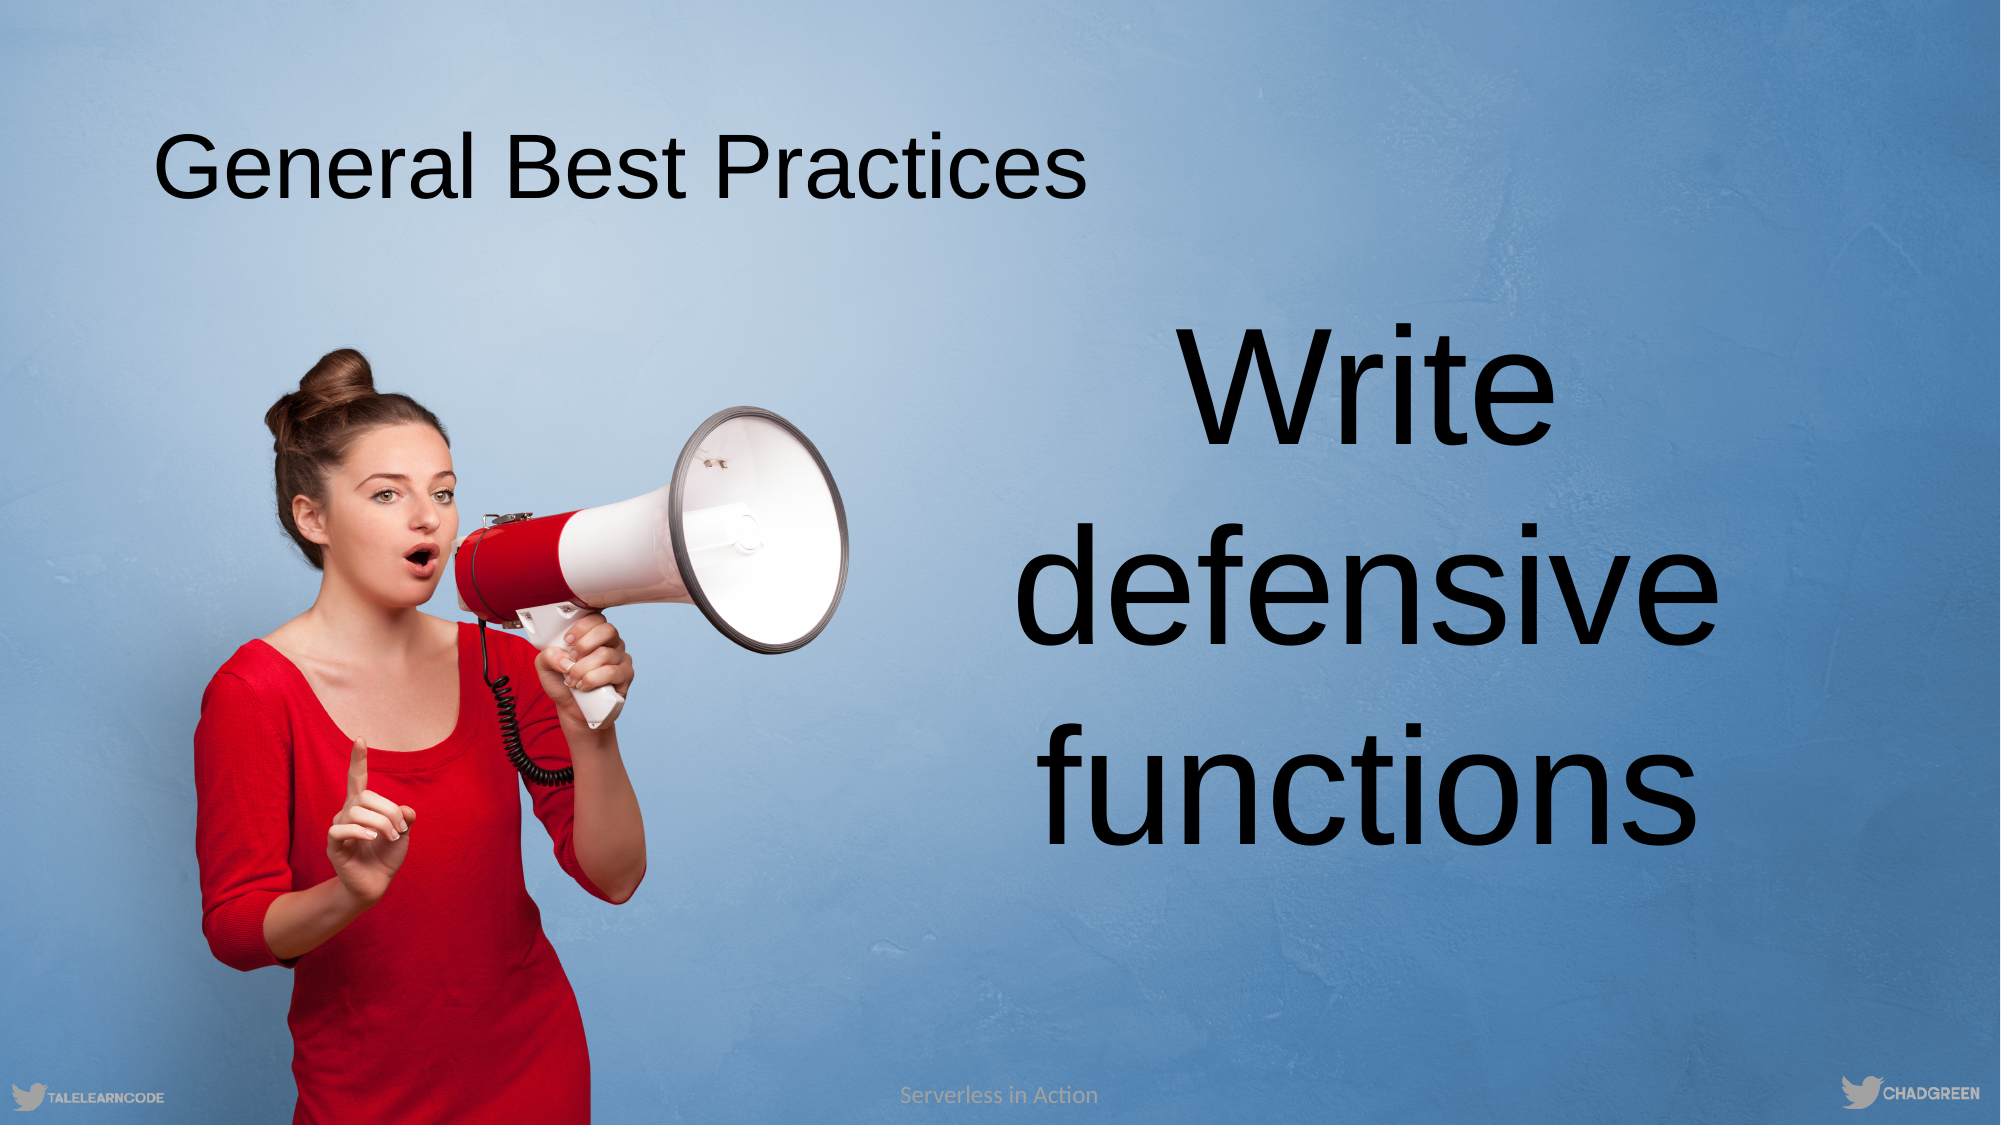

# General Best Practices
Write defensive functions